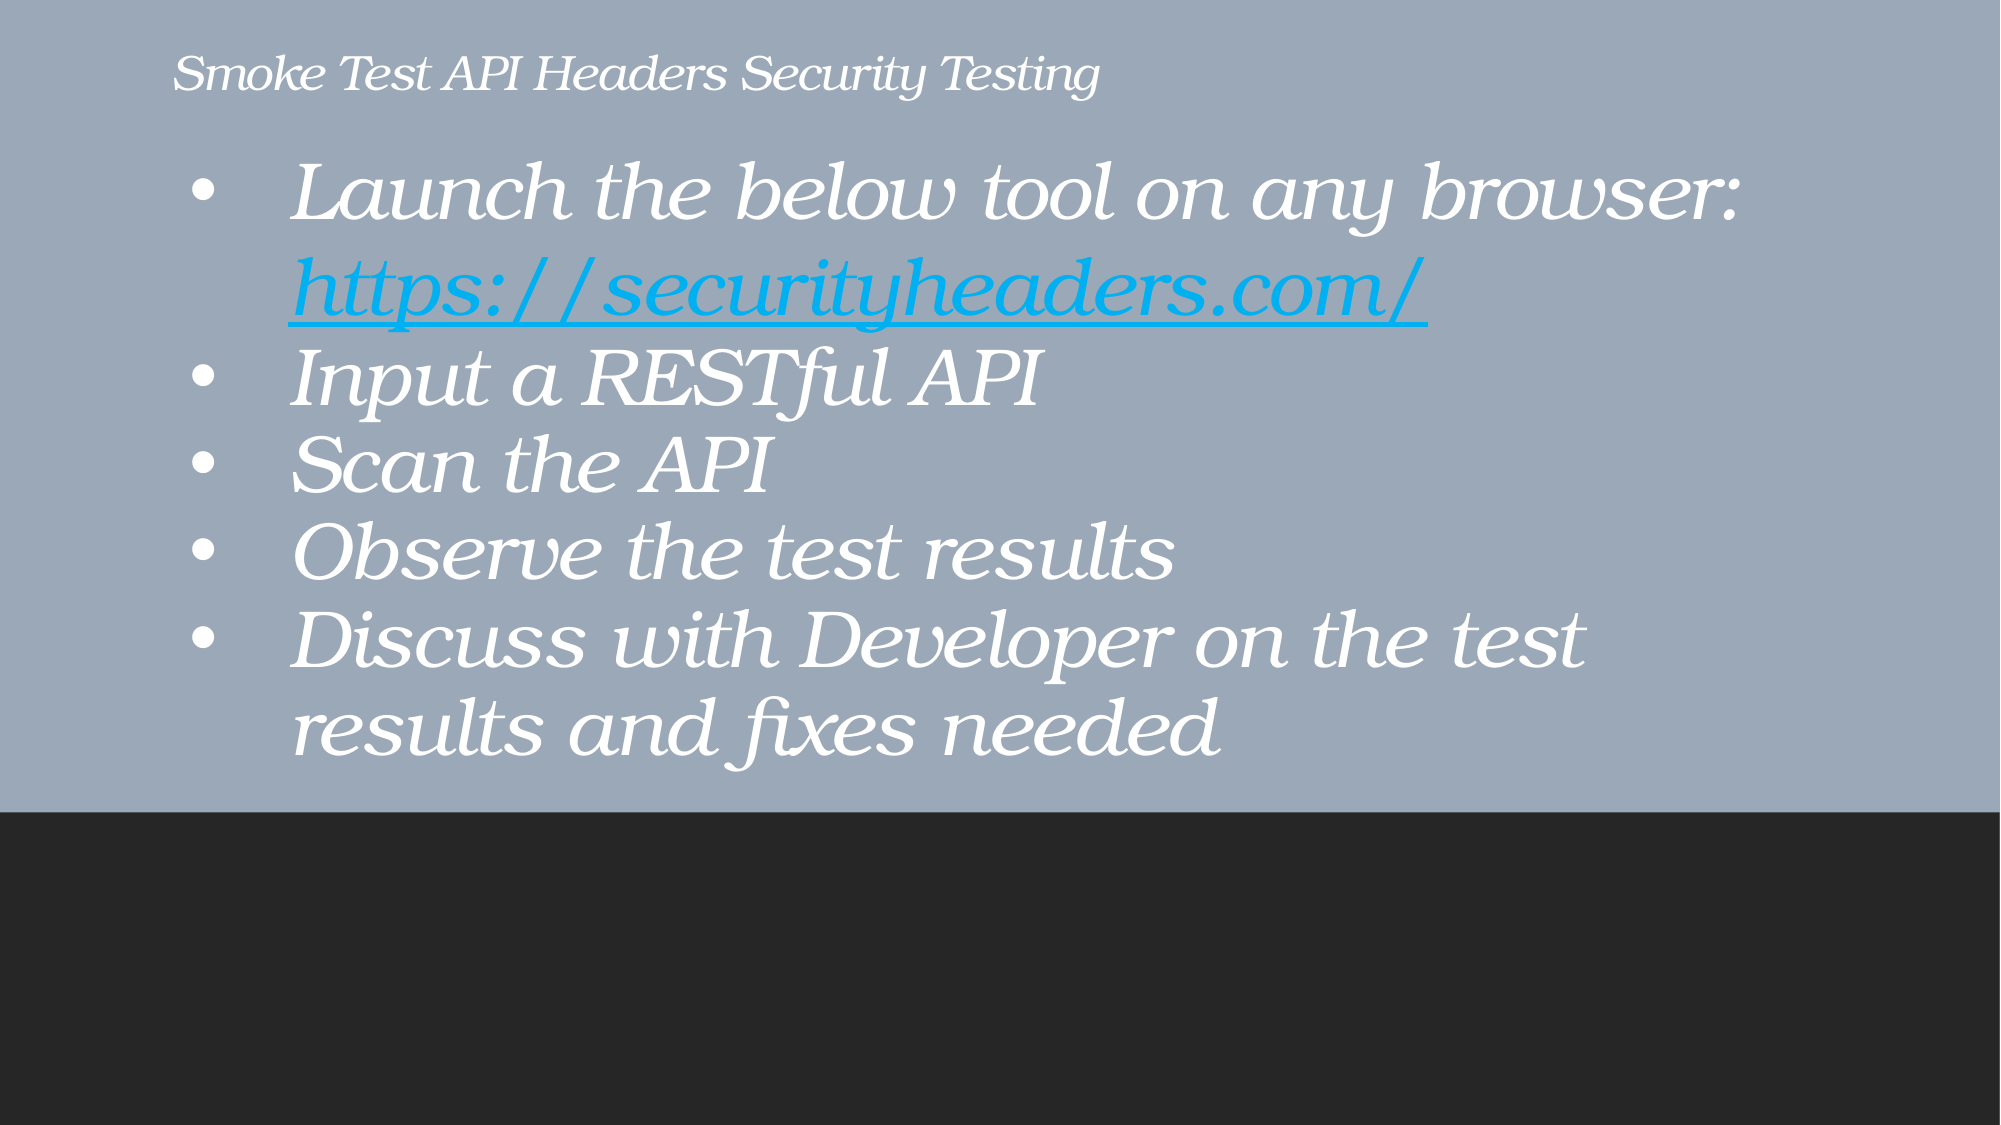

# Smoke Test API Headers Security Testing
Launch the below tool on any browser: https://securityheaders.com/
Input a RESTful API
Scan the API
Observe the test results
Discuss with Developer on the test results and fixes needed